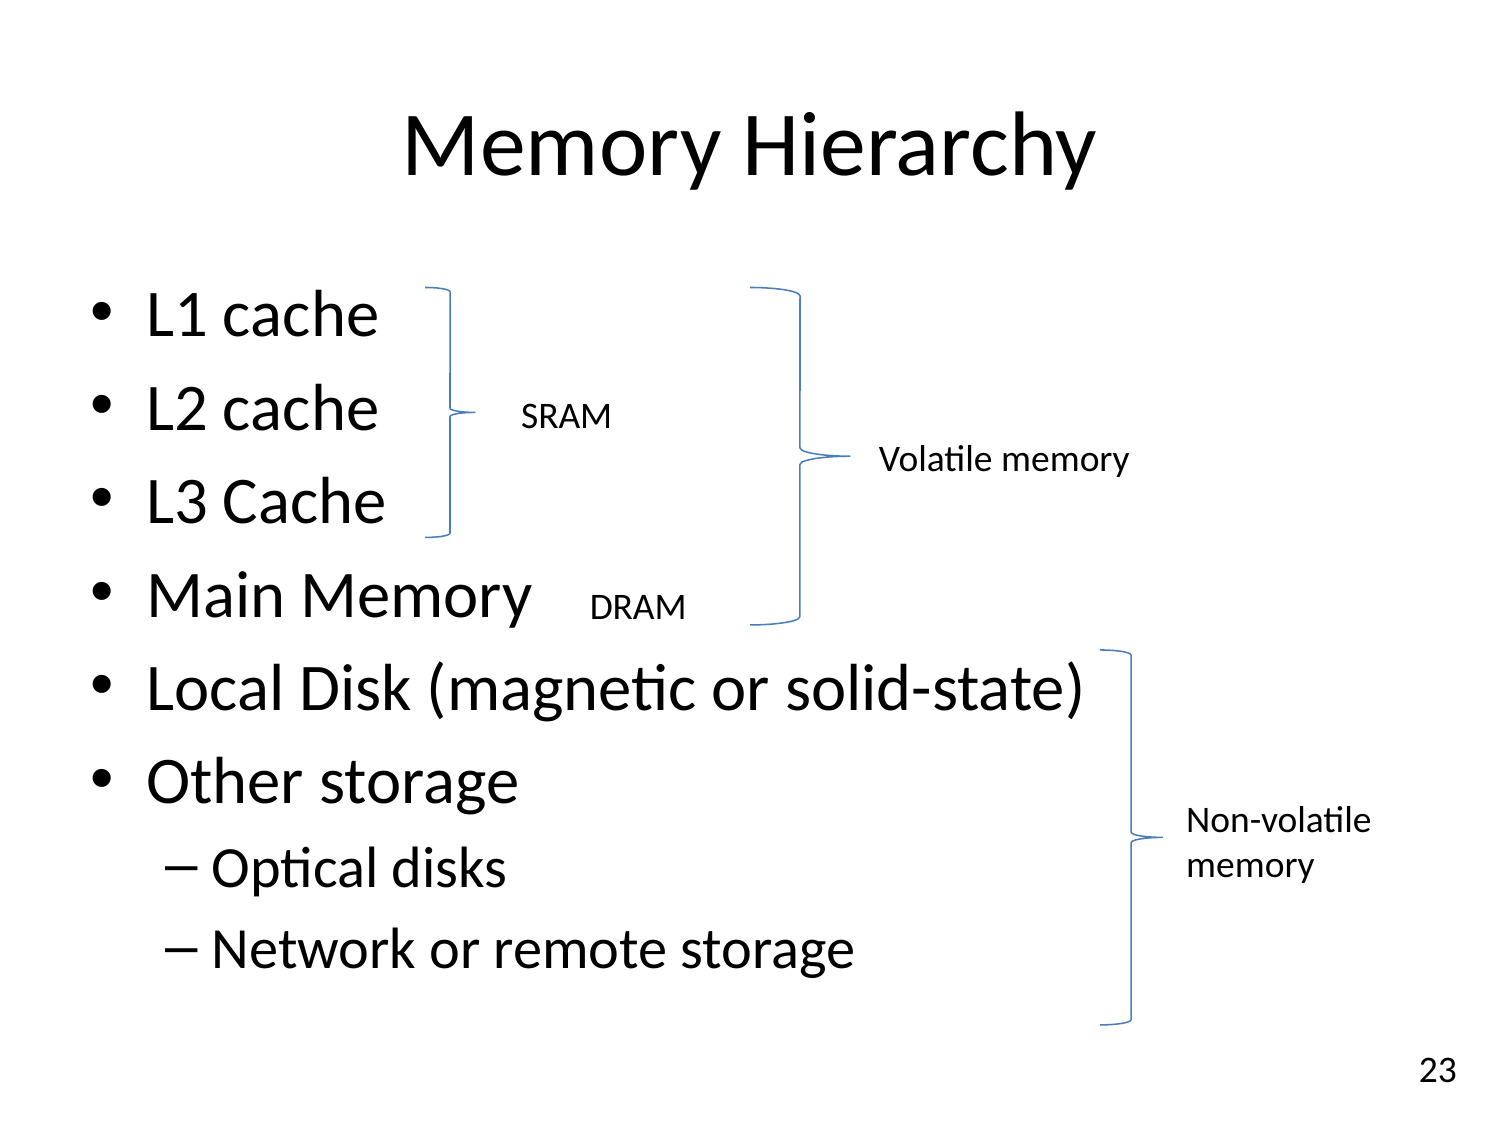

# Memory Hierarchy
L1 cache
L2 cache
L3 Cache
Main Memory
Local Disk (magnetic or solid-state)
Other storage
Optical disks
Network or remote storage

SRAM
Volatile memory
DRAM

Non-volatile memory
23